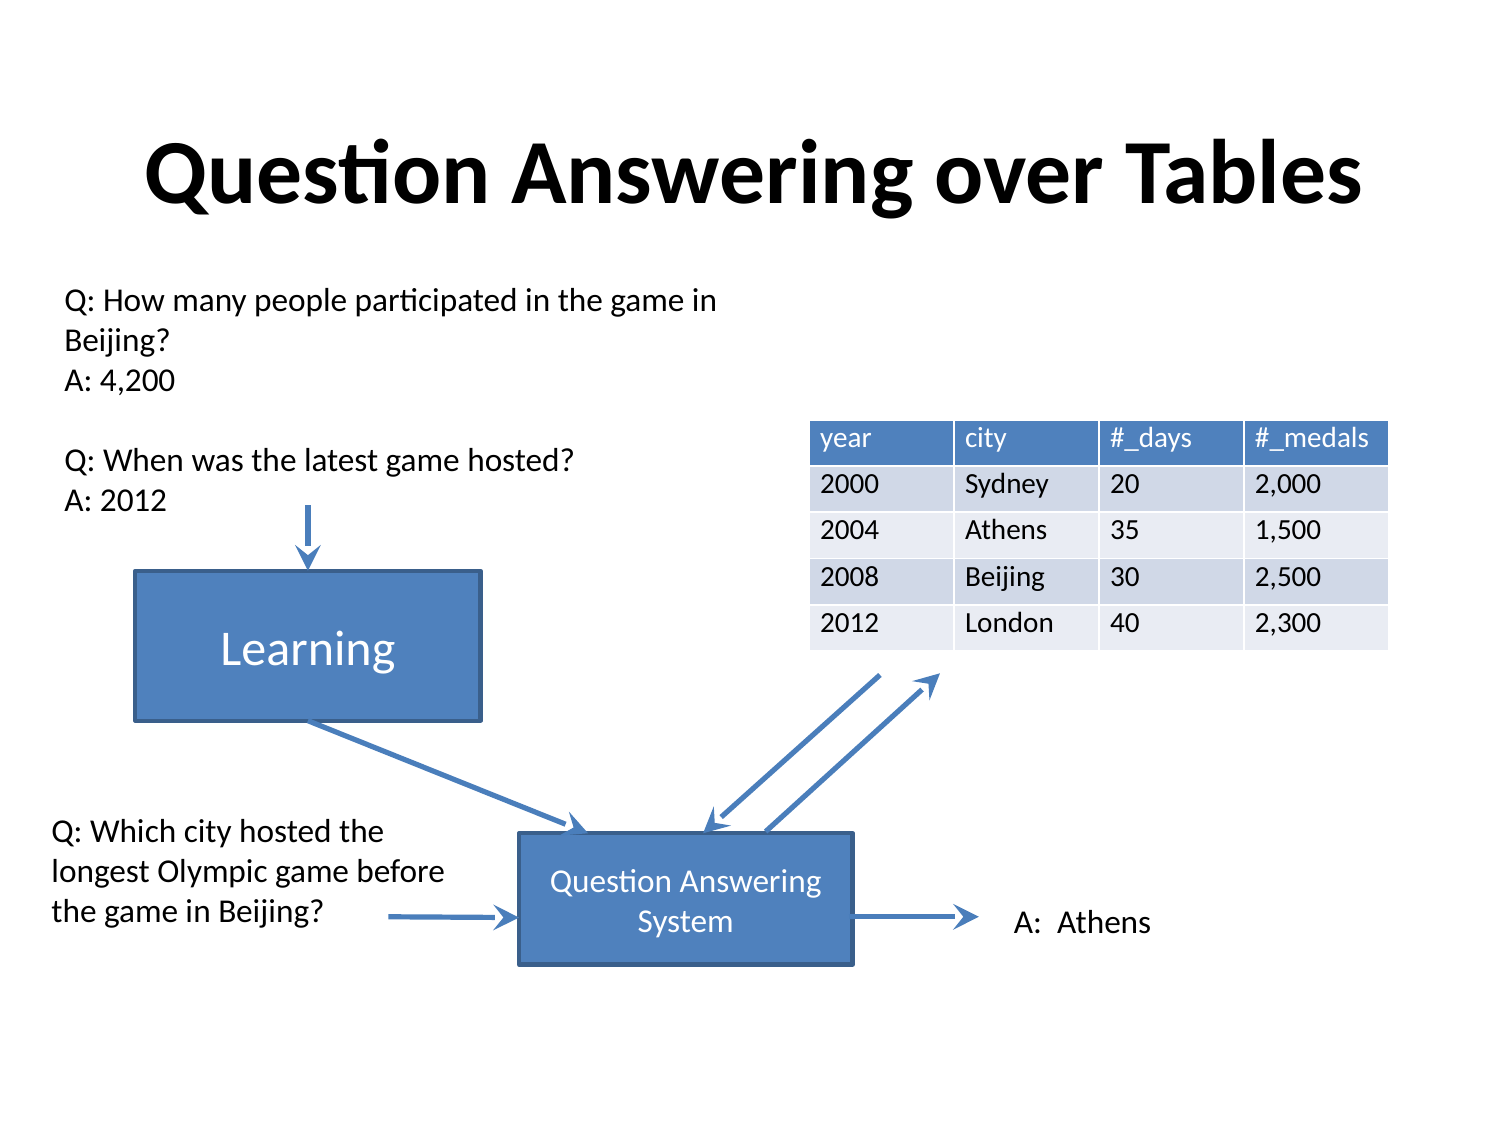

# Question Answering over Tables
Q: How many people participated in the game in Beijing?
A: 4,200

Q: When was the latest game hosted?
A: 2012
| year | city | #\_days | #\_medals |
| --- | --- | --- | --- |
| 2000 | Sydney | 20 | 2,000 |
| 2004 | Athens | 35 | 1,500 |
| 2008 | Beijing | 30 | 2,500 |
| 2012 | London | 40 | 2,300 |
Learning
Q: Which city hosted the longest Olympic game before the game in Beijing?
Question Answering System
A:  Athens